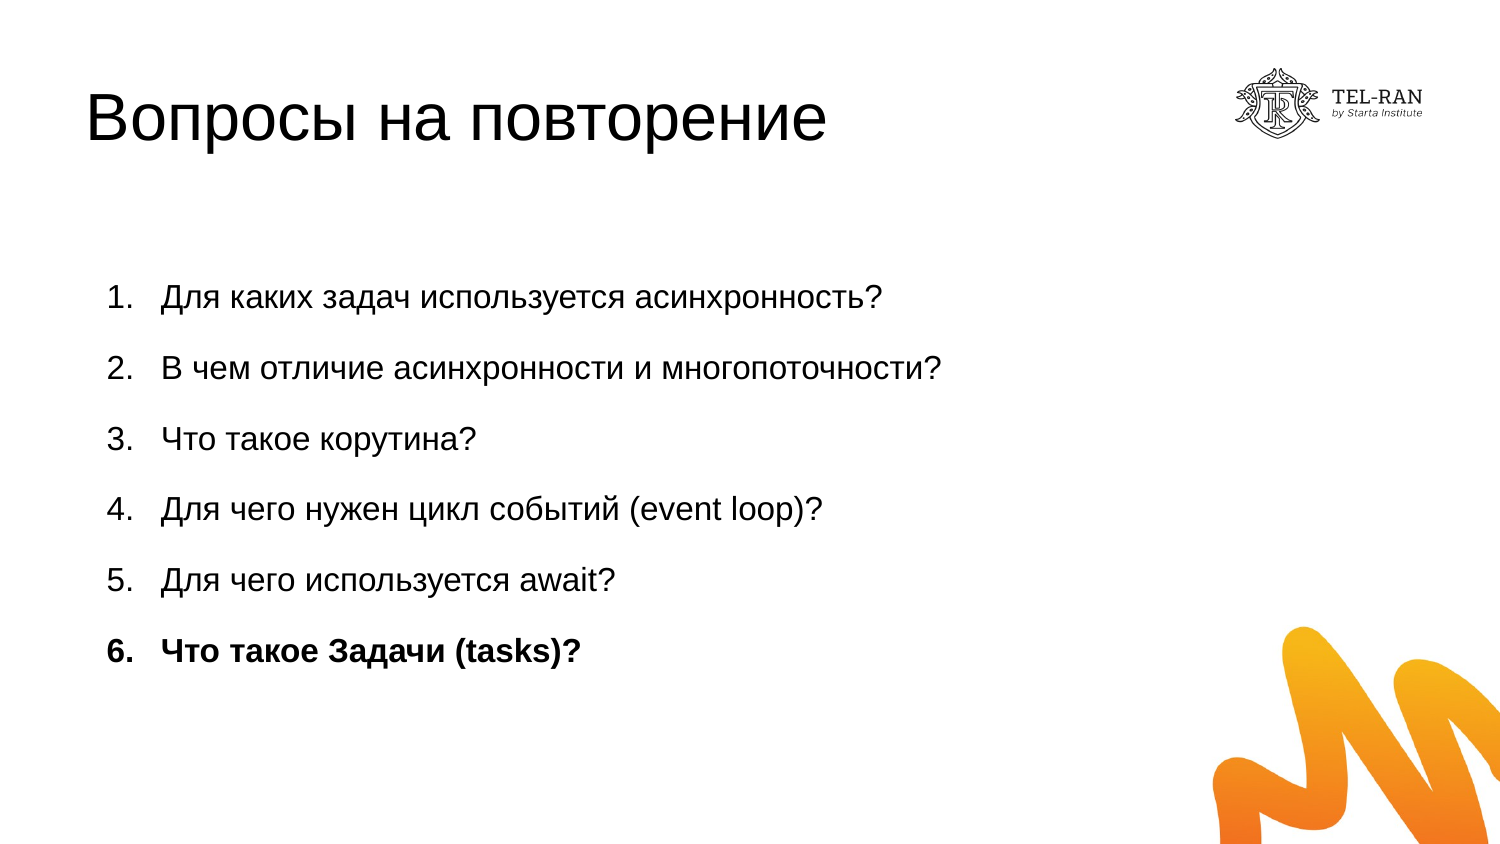

# Вопросы на повторение
Для каких задач используется асинхронность?
В чем отличие асинхронности и многопоточности?
Что такое корутина?
Для чего нужен цикл событий (event loop)?
Для чего используется await?
Что такое Задачи (tasks)?